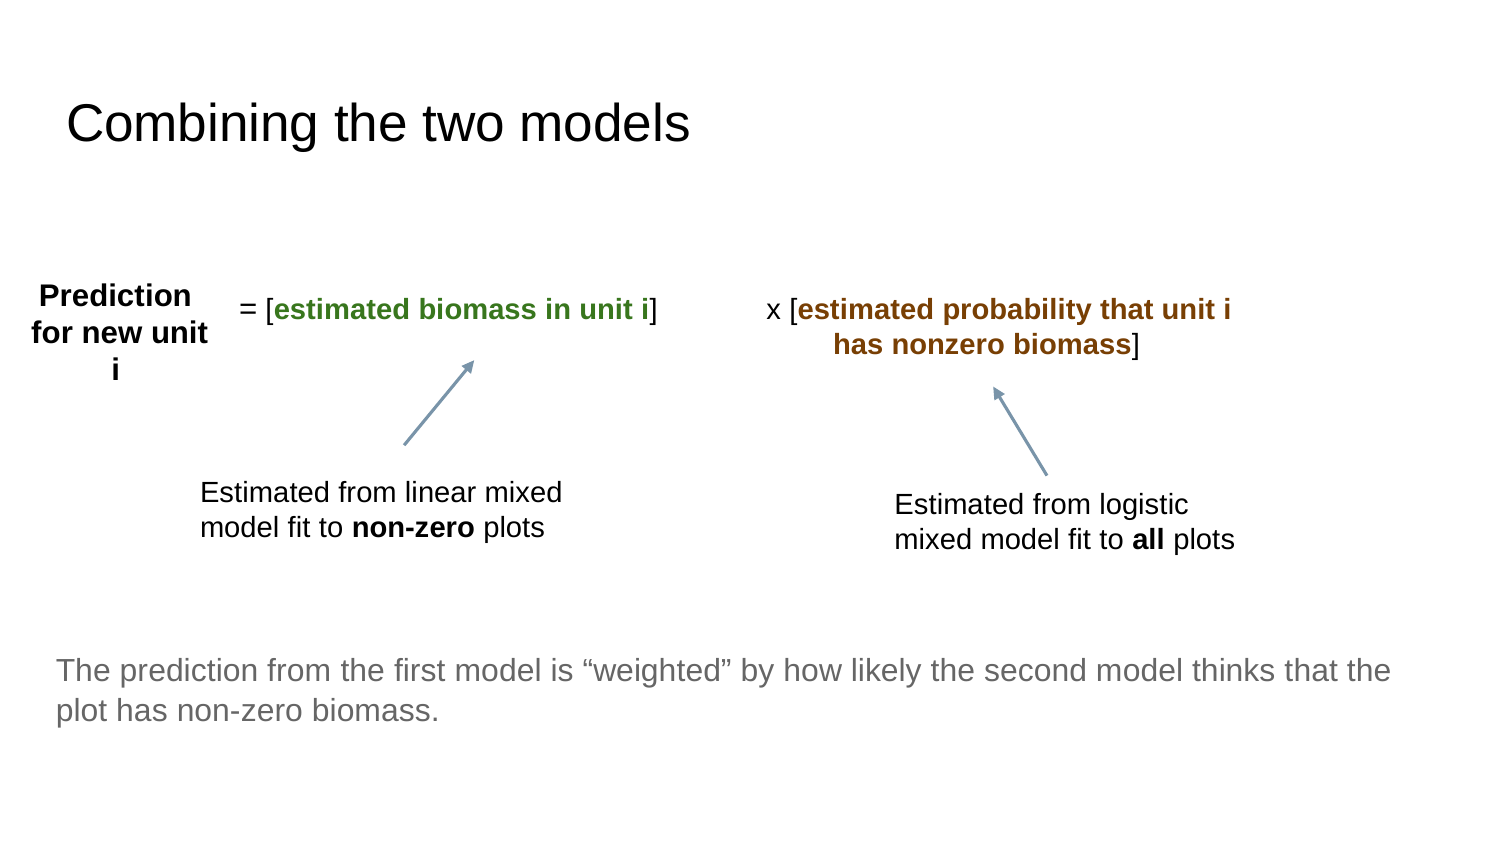

# Combining the two models
Prediction
for new unit i
= [estimated biomass in unit i]
   x [estimated probability that unit i
  has nonzero biomass]

Estimated from linear mixed model fit to non-zero plots
Estimated from logistic mixed model fit to all plots
The prediction from the first model is “weighted” by how likely the second model thinks that the plot has non-zero biomass.